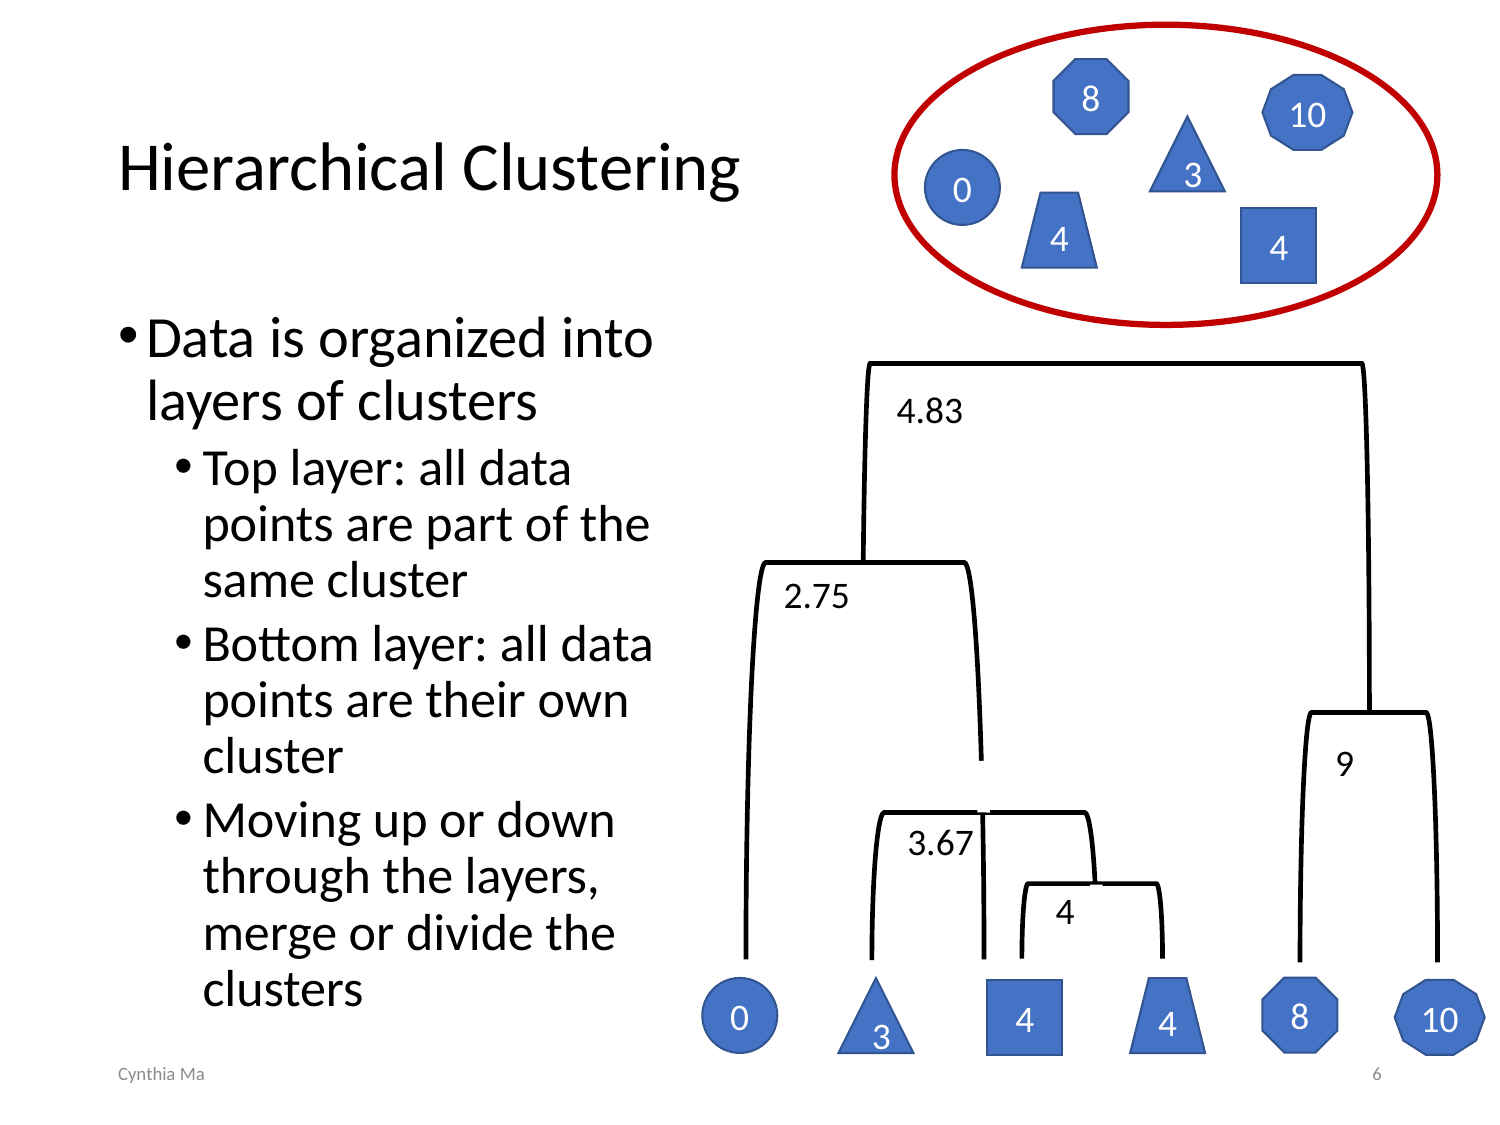

8
10
3
0
4
4
# Hierarchical Clustering
Data is organized into layers of clusters
Top layer: all data points are part of the same cluster
Bottom layer: all data points are their own cluster
Moving up or down through the layers, merge or divide the clusters
  4.83

  2.75

  9

  3.67

  4

8
0
3
4
10
4
Cynthia Ma
6